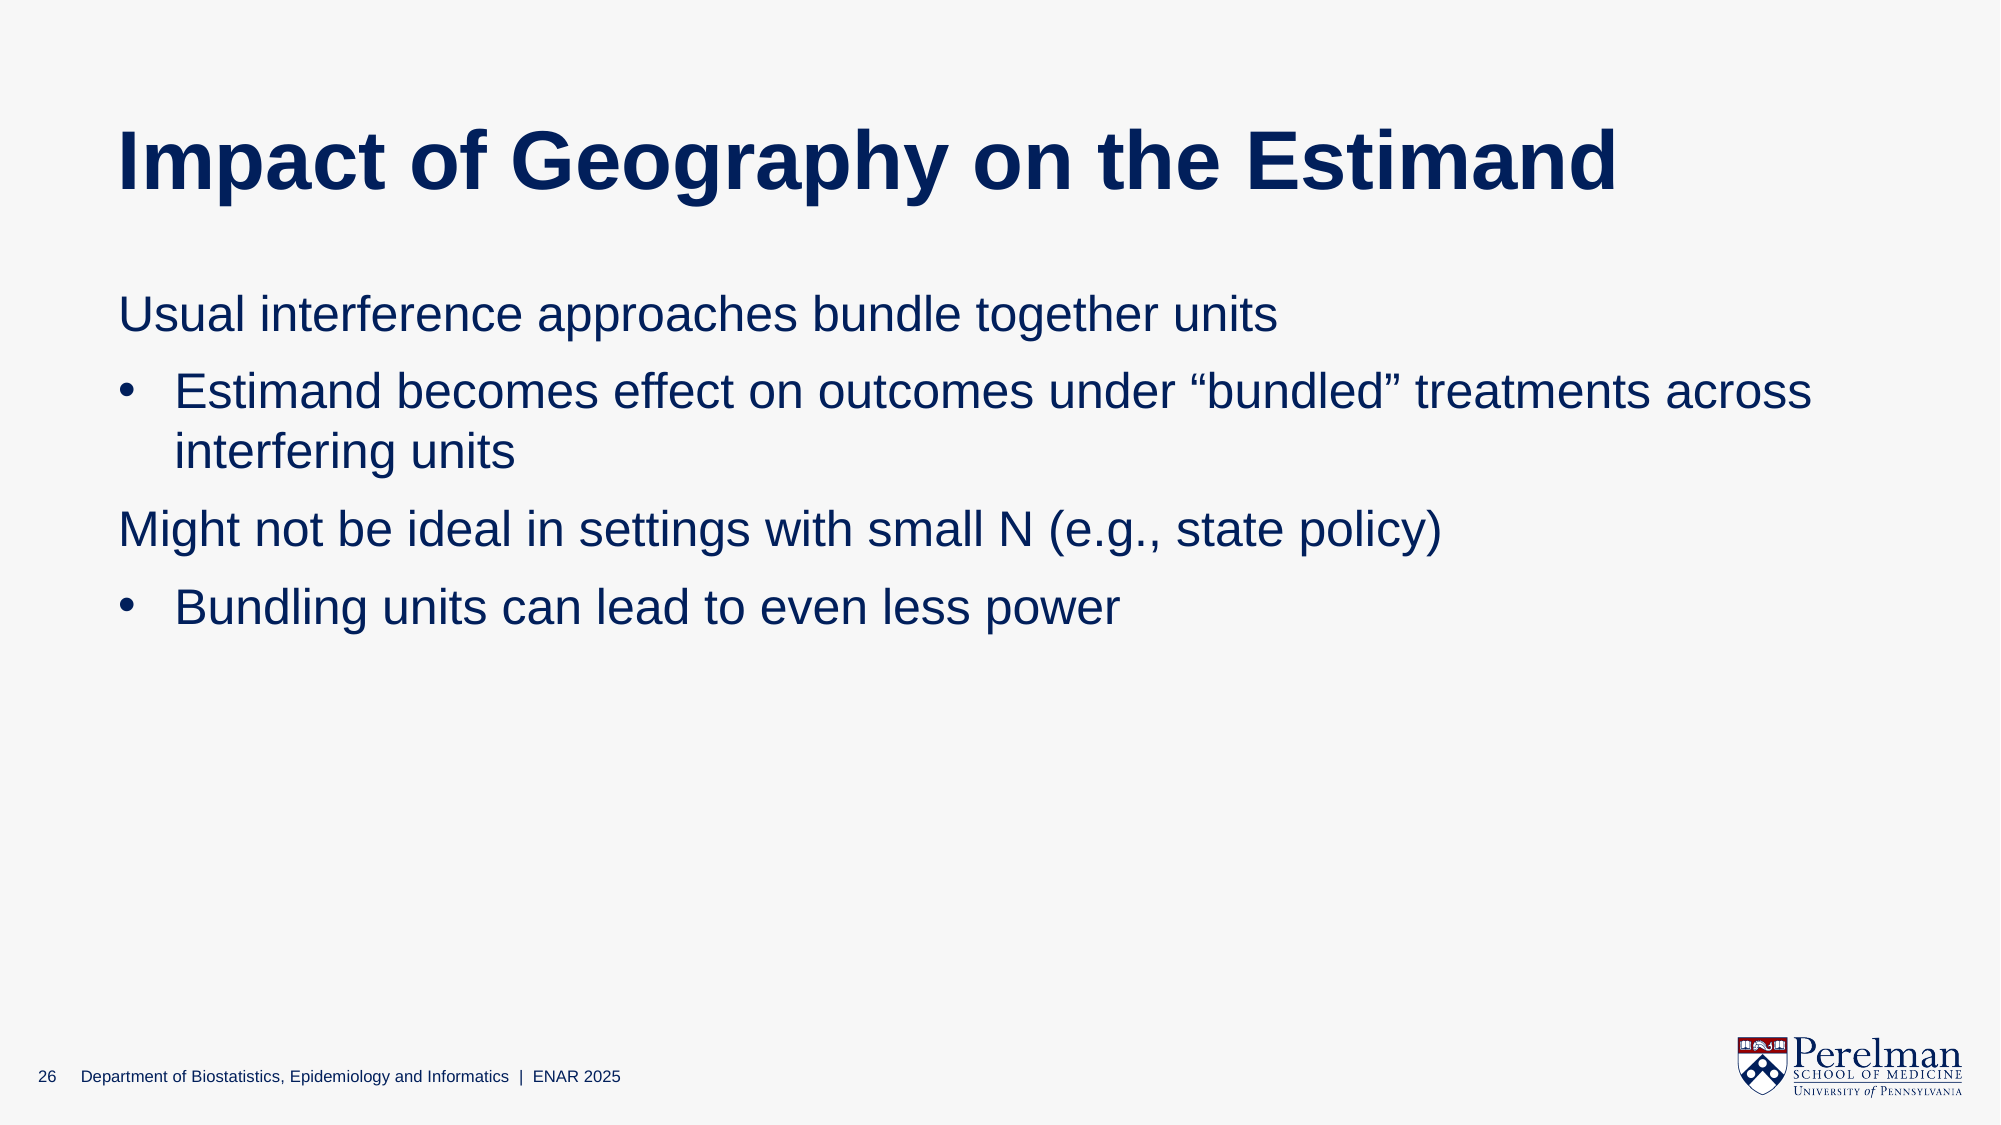

# Impact of Geography on the Estimand
Usual interference approaches bundle together units
Estimand becomes effect on outcomes under “bundled” treatments across interfering units
Might not be ideal in settings with small N (e.g., state policy)
Bundling units can lead to even less power

26